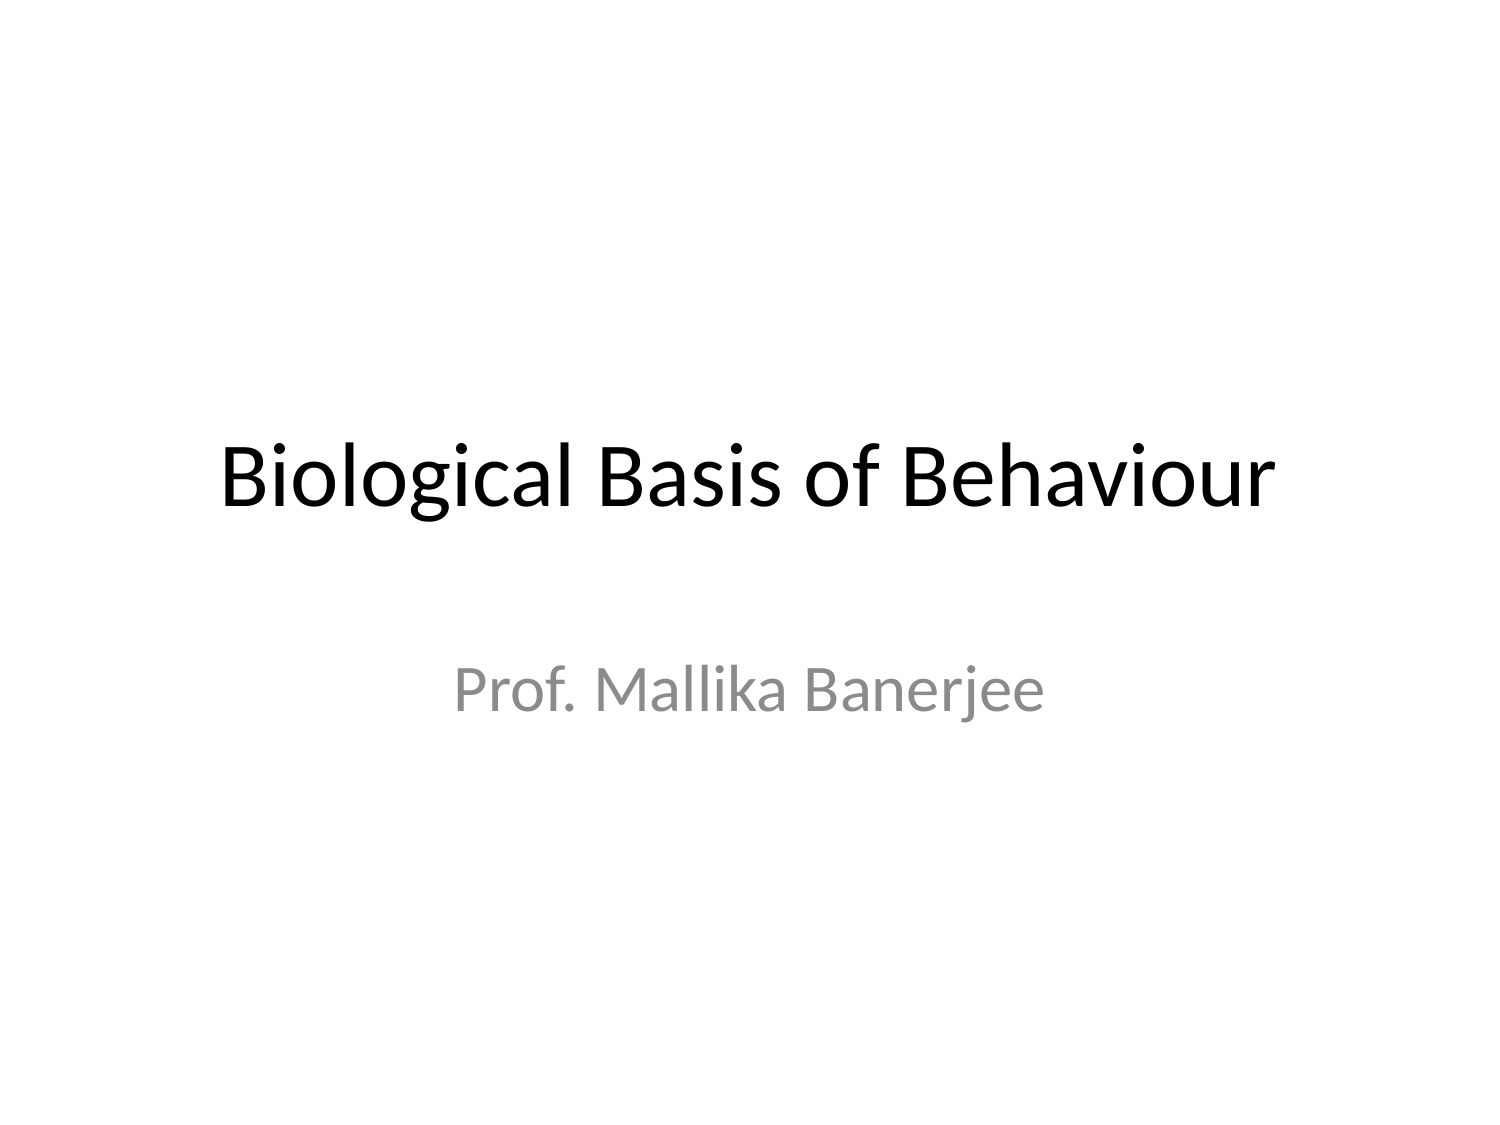

# Biological Basis of Behaviour
Prof. Mallika Banerjee